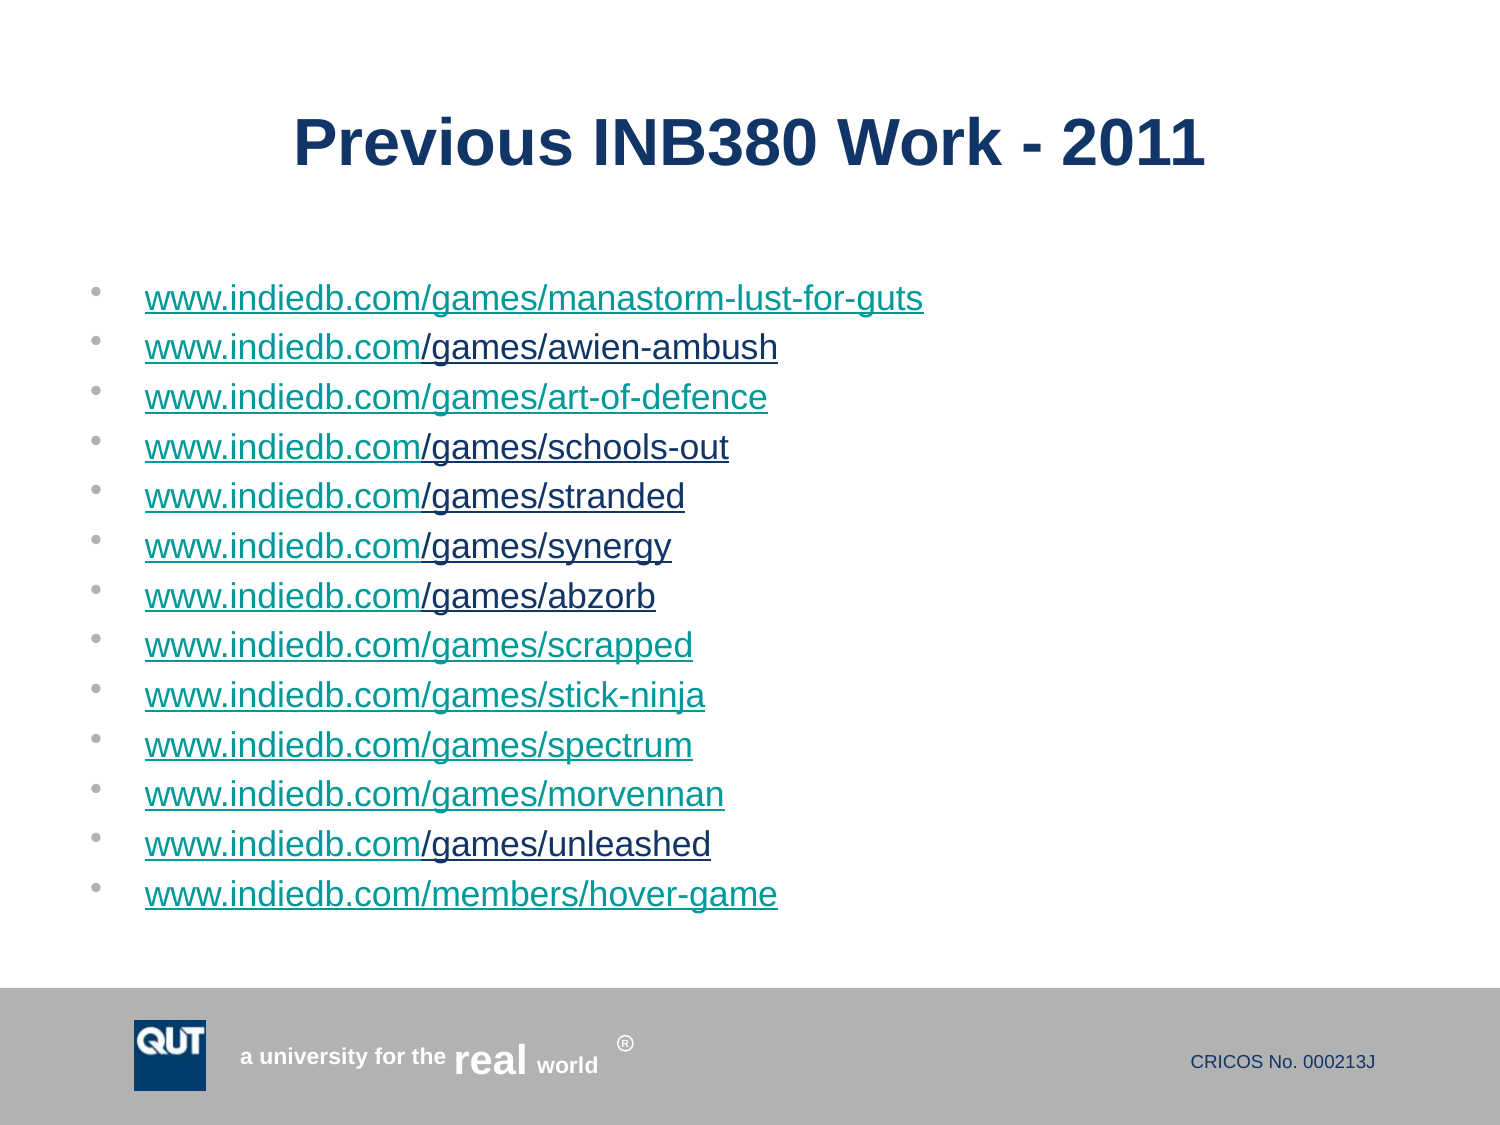

# Previous INB380 Work - 2011
www.indiedb.com/games/manastorm-lust-for-guts
www.indiedb.com/games/awien-ambush
www.indiedb.com/games/art-of-defence
www.indiedb.com/games/schools-out
www.indiedb.com/games/stranded
www.indiedb.com/games/synergy
www.indiedb.com/games/abzorb
www.indiedb.com/games/scrapped
www.indiedb.com/games/stick-ninja
www.indiedb.com/games/spectrum
www.indiedb.com/games/morvennan
www.indiedb.com/games/unleashed
www.indiedb.com/members/hover-game